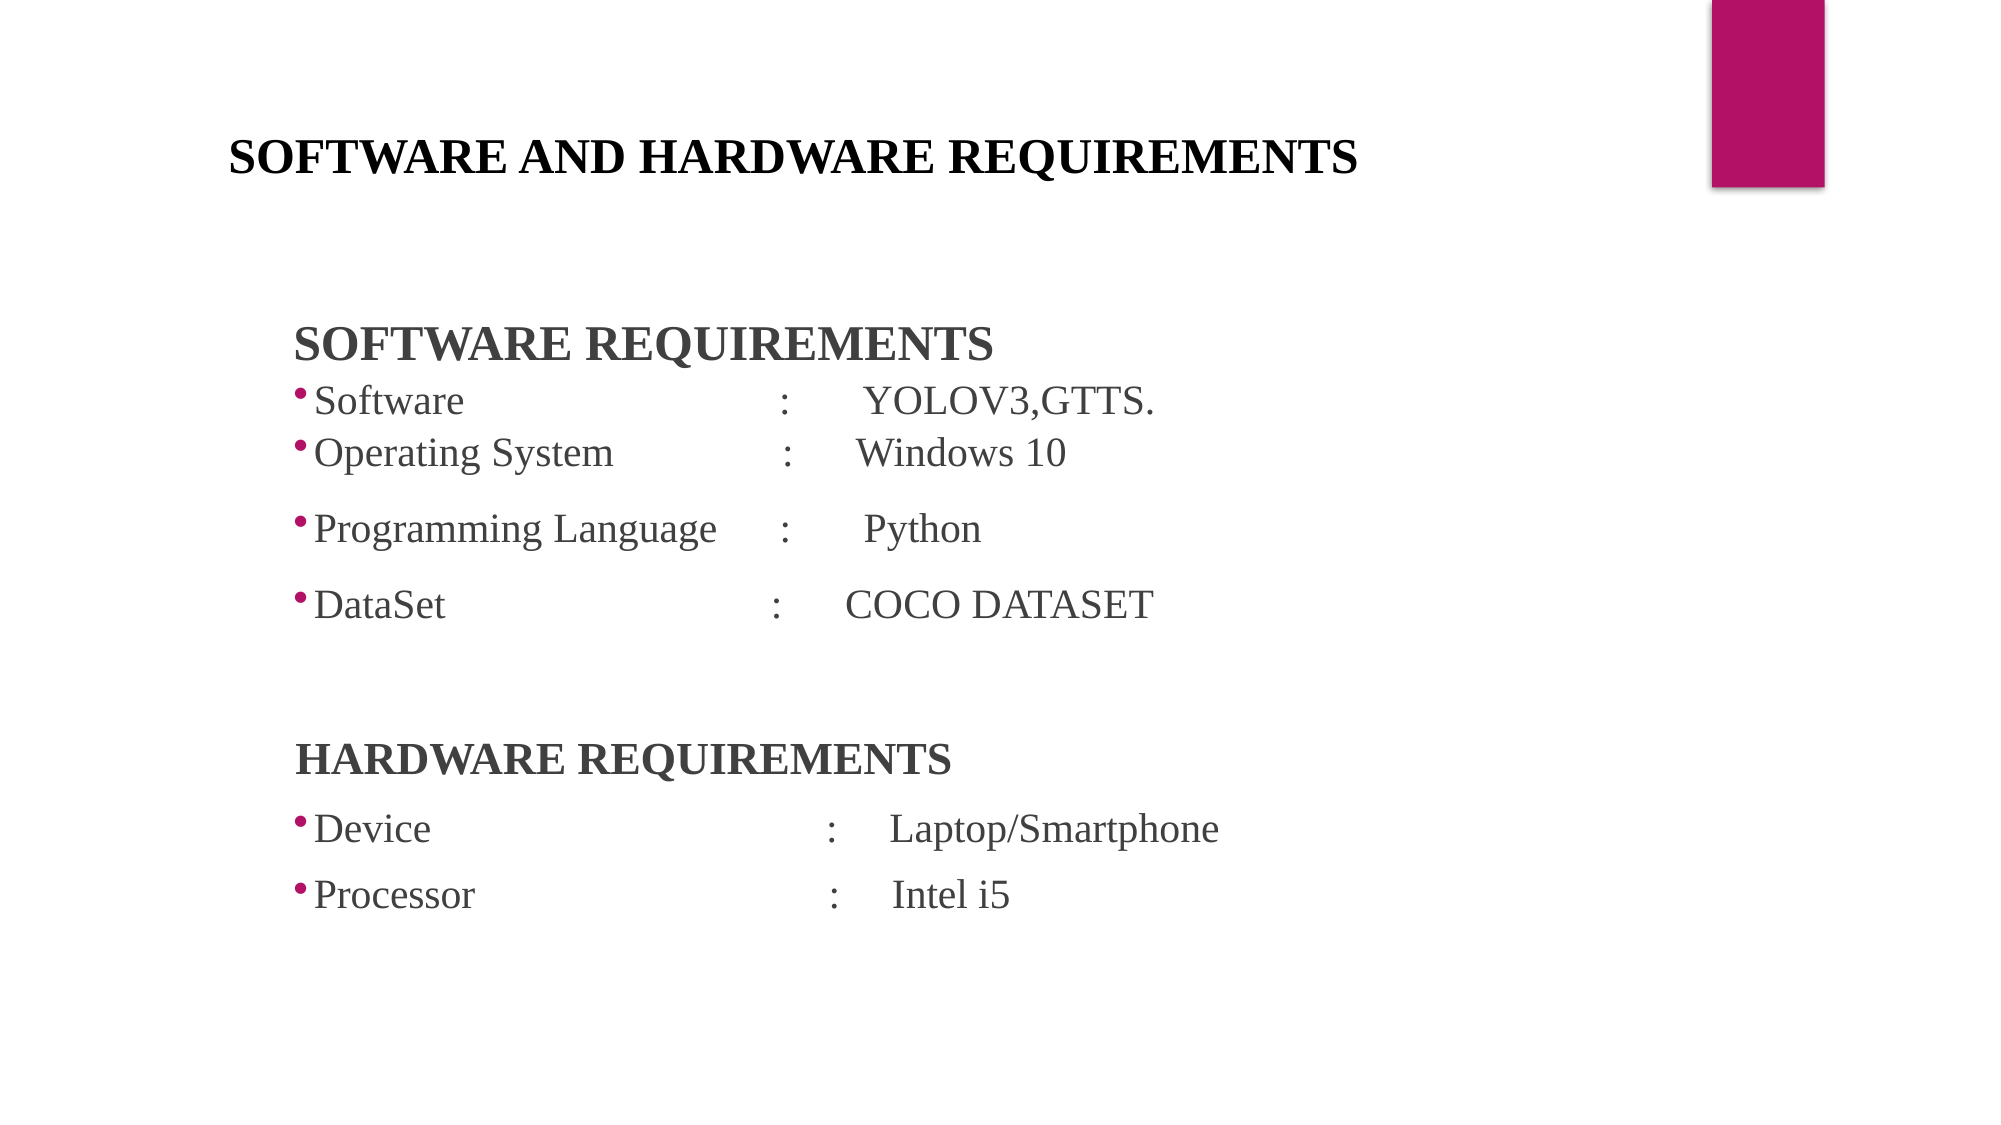

SOFTWARE AND HARDWARE REQUIREMENTS
SOFTWARE REQUIREMENTS
Software                              :       YOLOV3,GTTS.
Operating System                :      Windows 10
Programming Language      :       Python
DataSet                               :      COCO DATASET

HARDWARE REQUIREMENTS
Device                                      :     Laptop/Smartphone
Processor                                  :     Intel i5